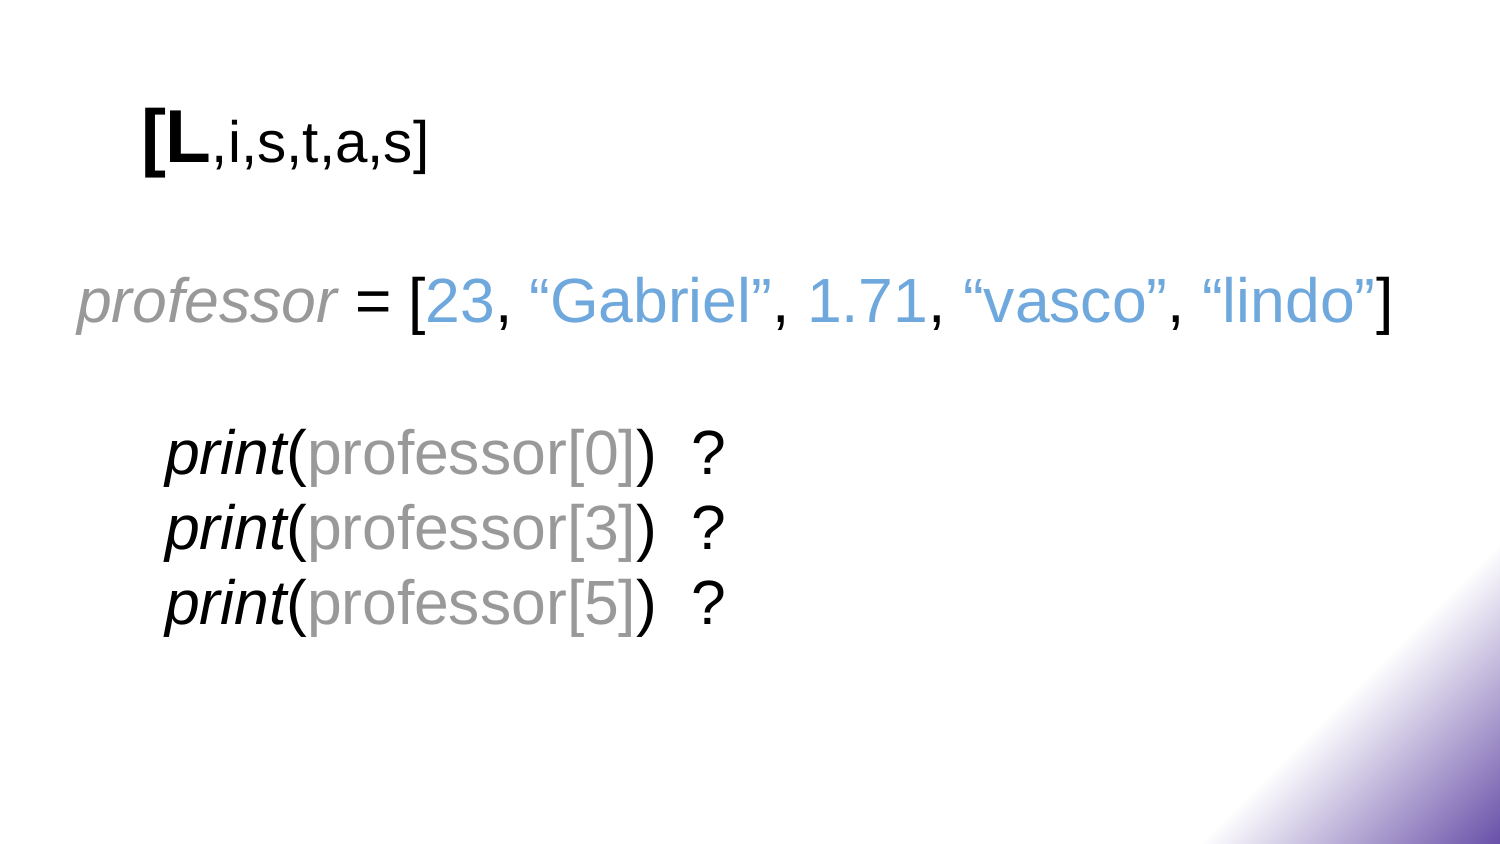

# [L,i,s,t,a,s]

   professor = [23, “Gabriel”, 1.71, “vasco”, “lindo”]

    	print(professor[0])  ?
    	print(professor[3])  ?
    	print(professor[5])  ?